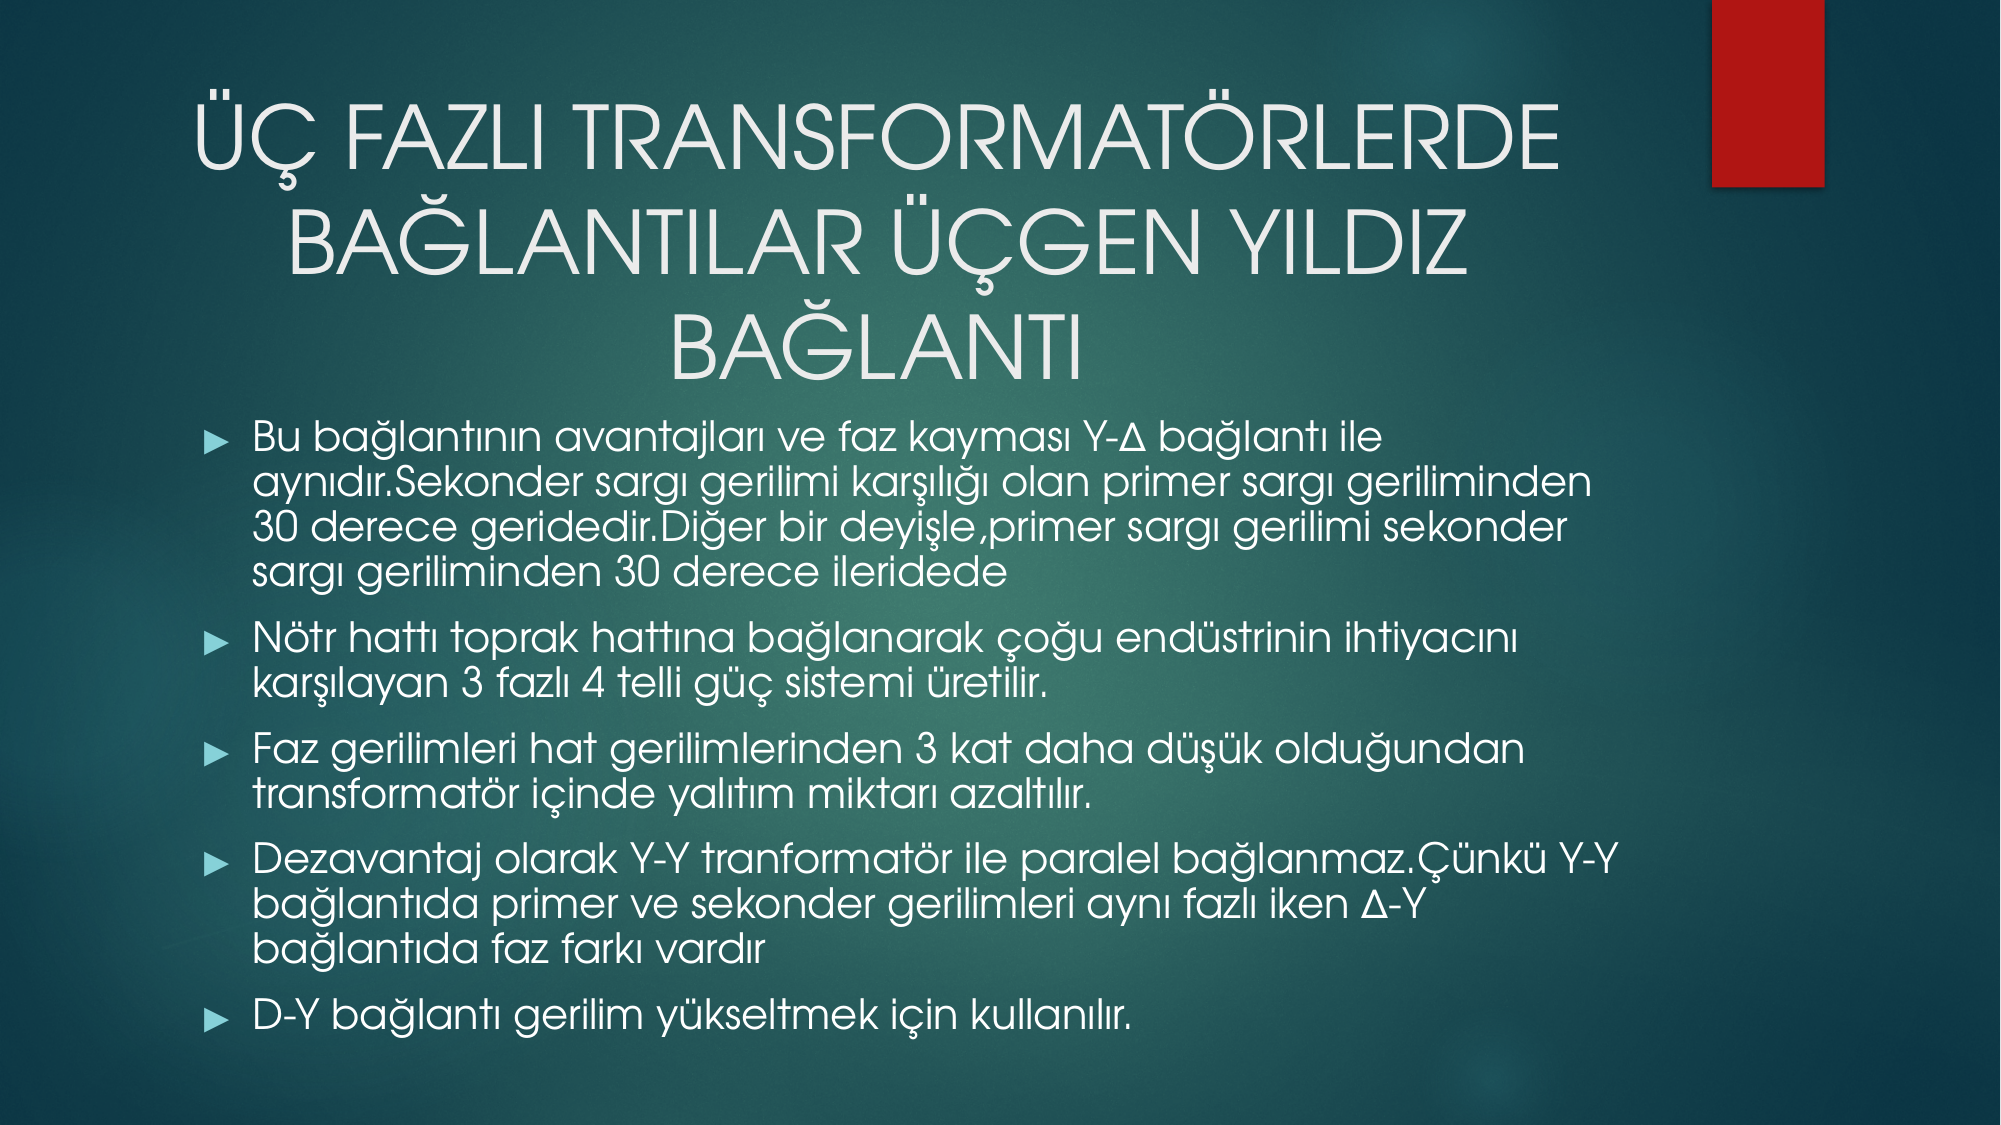

# ÜÇ FAZLI TRANSFORMATÖRLERDE BAĞLANTILAR ÜÇGEN YILDIZ BAĞLANTI
Bu bağlantının avantajları ve faz kayması Y-Δ bağlantı ile aynıdır.Sekonder sargı gerilimi karşılığı olan primer sargı geriliminden 30 derece geridedir.Diğer bir deyişle,primer sargı gerilimi sekonder sargı geriliminden 30 derece ileridede
Nötr hattı toprak hattına bağlanarak çoğu endüstrinin ihtiyacını karşılayan 3 fazlı 4 telli güç sistemi üretilir.
Faz gerilimleri hat gerilimlerinden 3 kat daha düşük olduğundan transformatör içinde yalıtım miktarı azaltılır.
Dezavantaj olarak Y-Y tranformatör ile paralel bağlanmaz.Çünkü Y-Y bağlantıda primer ve sekonder gerilimleri aynı fazlı iken Δ-Y bağlantıda faz farkı vardır
D-Y bağlantı gerilim yükseltmek için kullanılır.